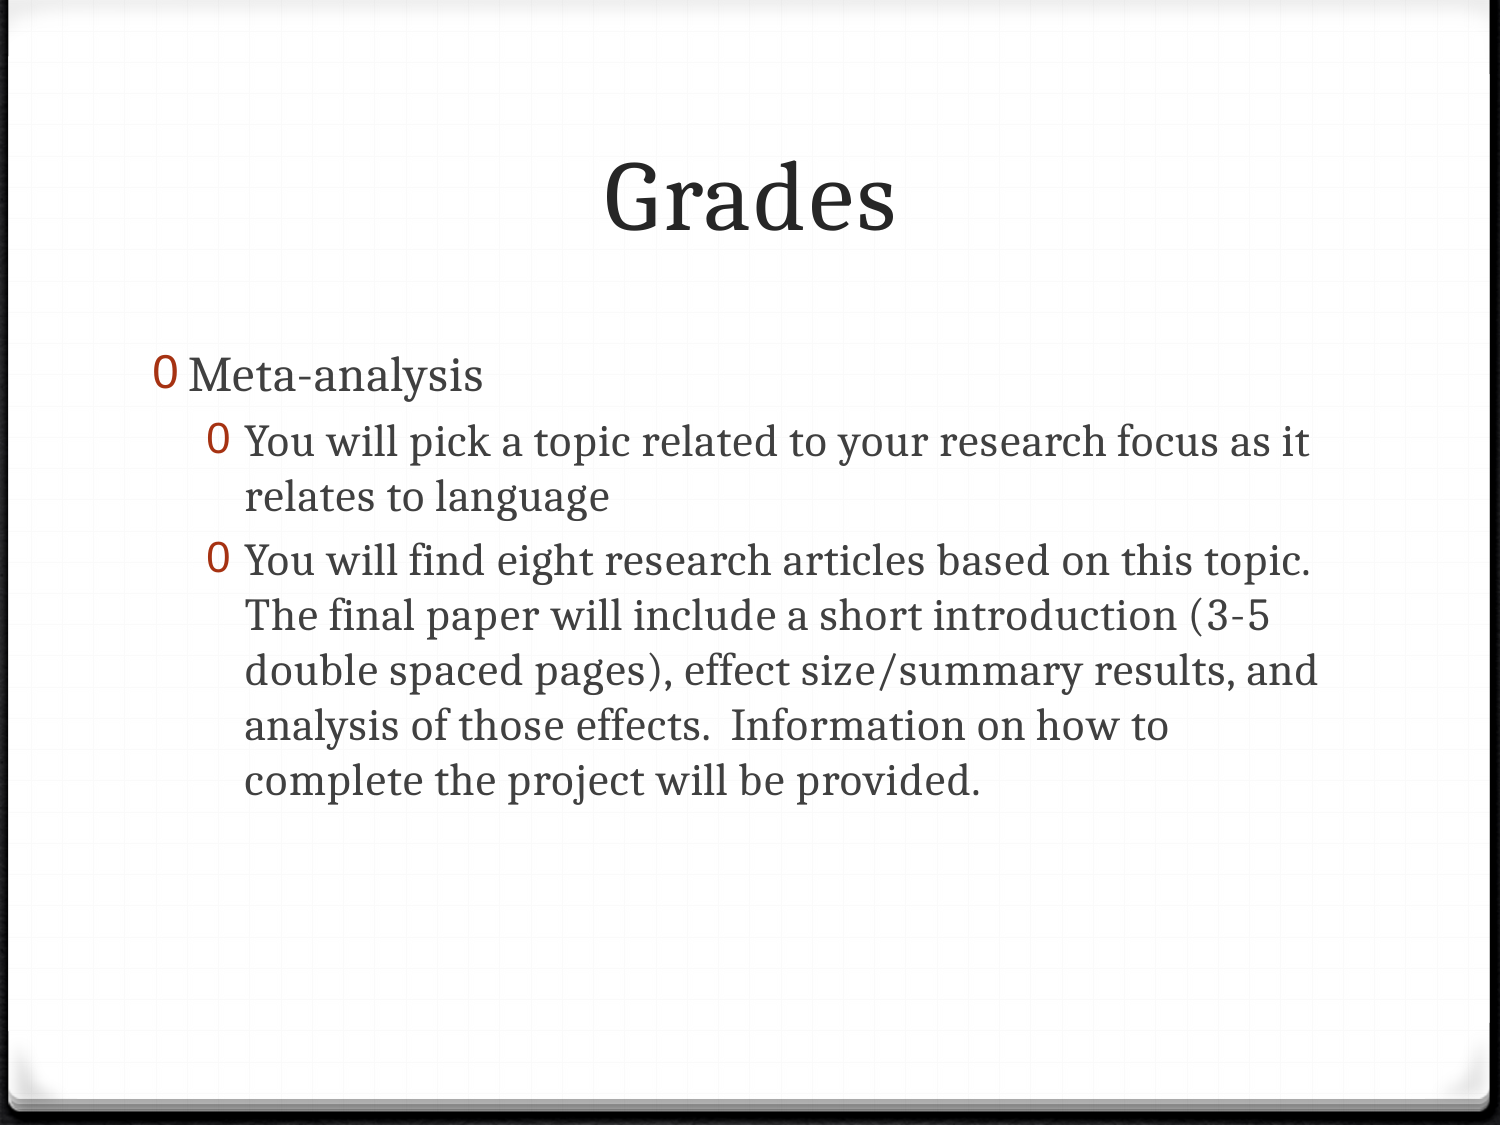

# Grades
Meta-analysis
You will pick a topic related to your research focus as it relates to language
You will find eight research articles based on this topic. The final paper will include a short introduction (3-5 double spaced pages), effect size/summary results, and analysis of those effects.  Information on how to complete the project will be provided.